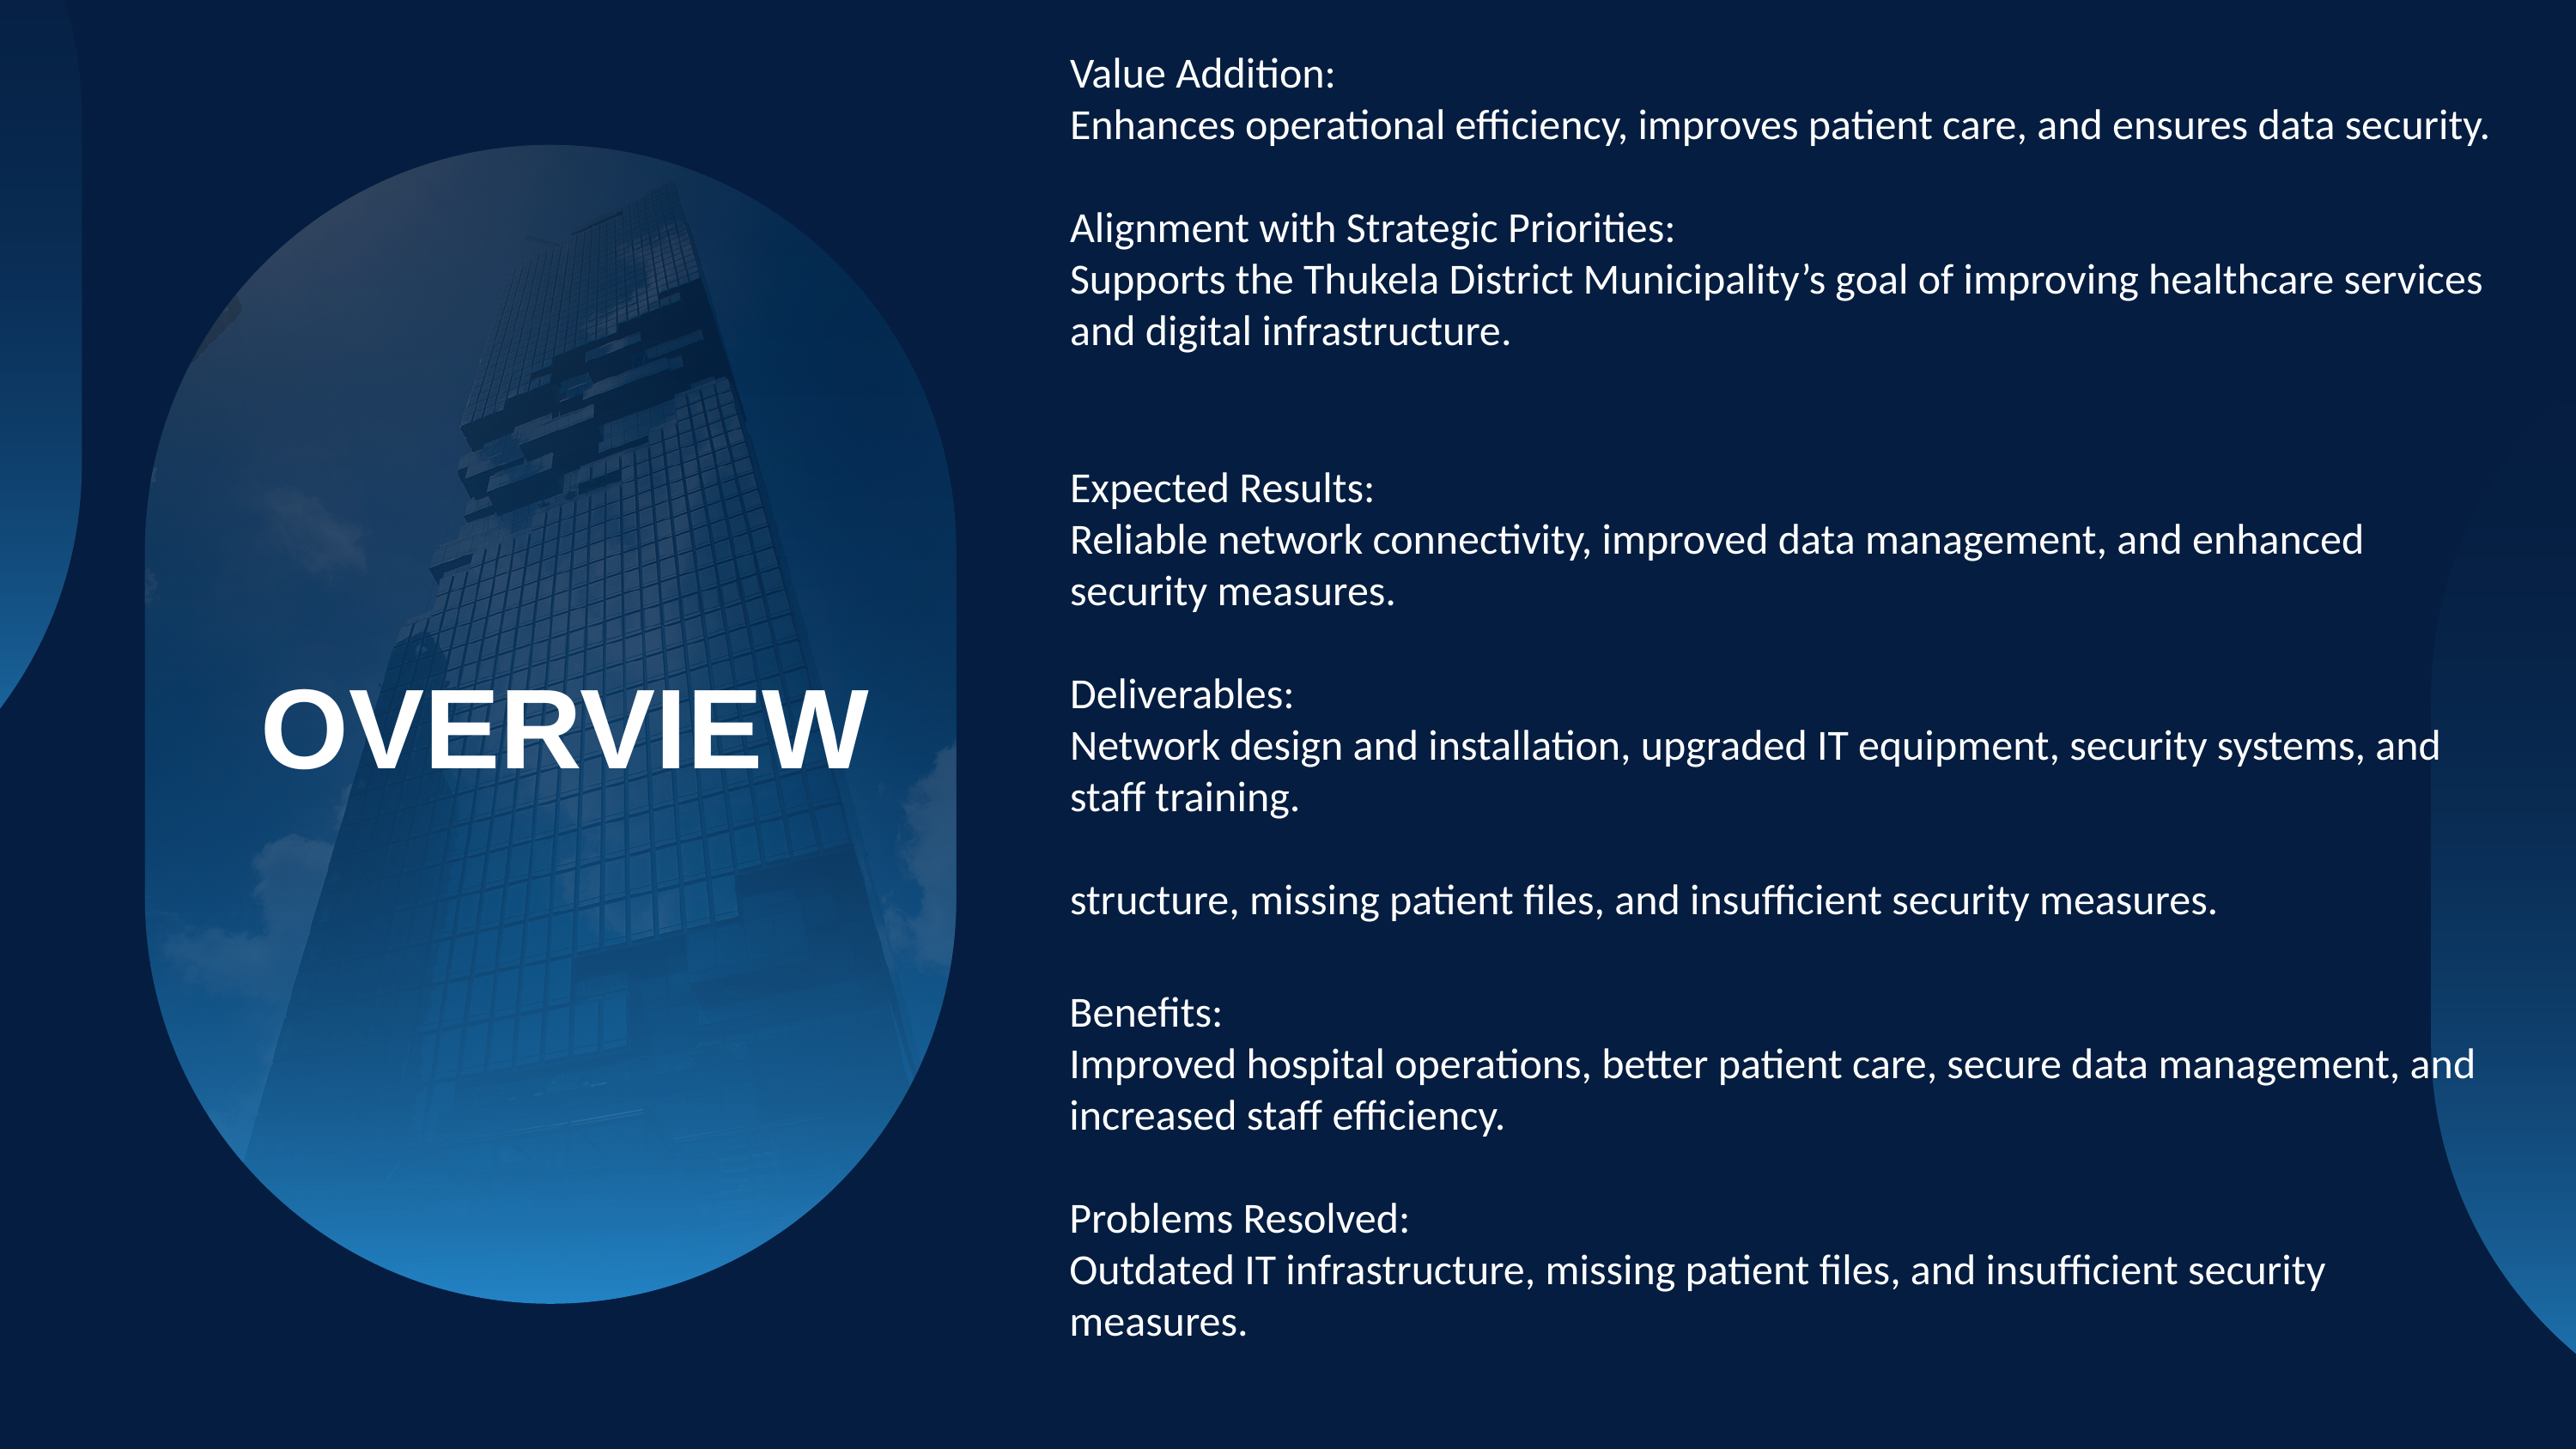

Value Addition:
Enhances operational efficiency, improves patient care, and ensures data security.

Alignment with Strategic Priorities:
Supports the Thukela District Municipality’s goal of improving healthcare services and digital infrastructure.

Expected Results:
Reliable network connectivity, improved data management, and enhanced security measures.

Deliverables:
Network design and installation, upgraded IT equipment, security systems, and staff training.

structure, missing patient files, and insufficient security measures.
OVERVIEW
Benefits:
Improved hospital operations, better patient care, secure data management, and increased staff efficiency.

Problems Resolved:
Outdated IT infrastructure, missing patient files, and insufficient security measures.